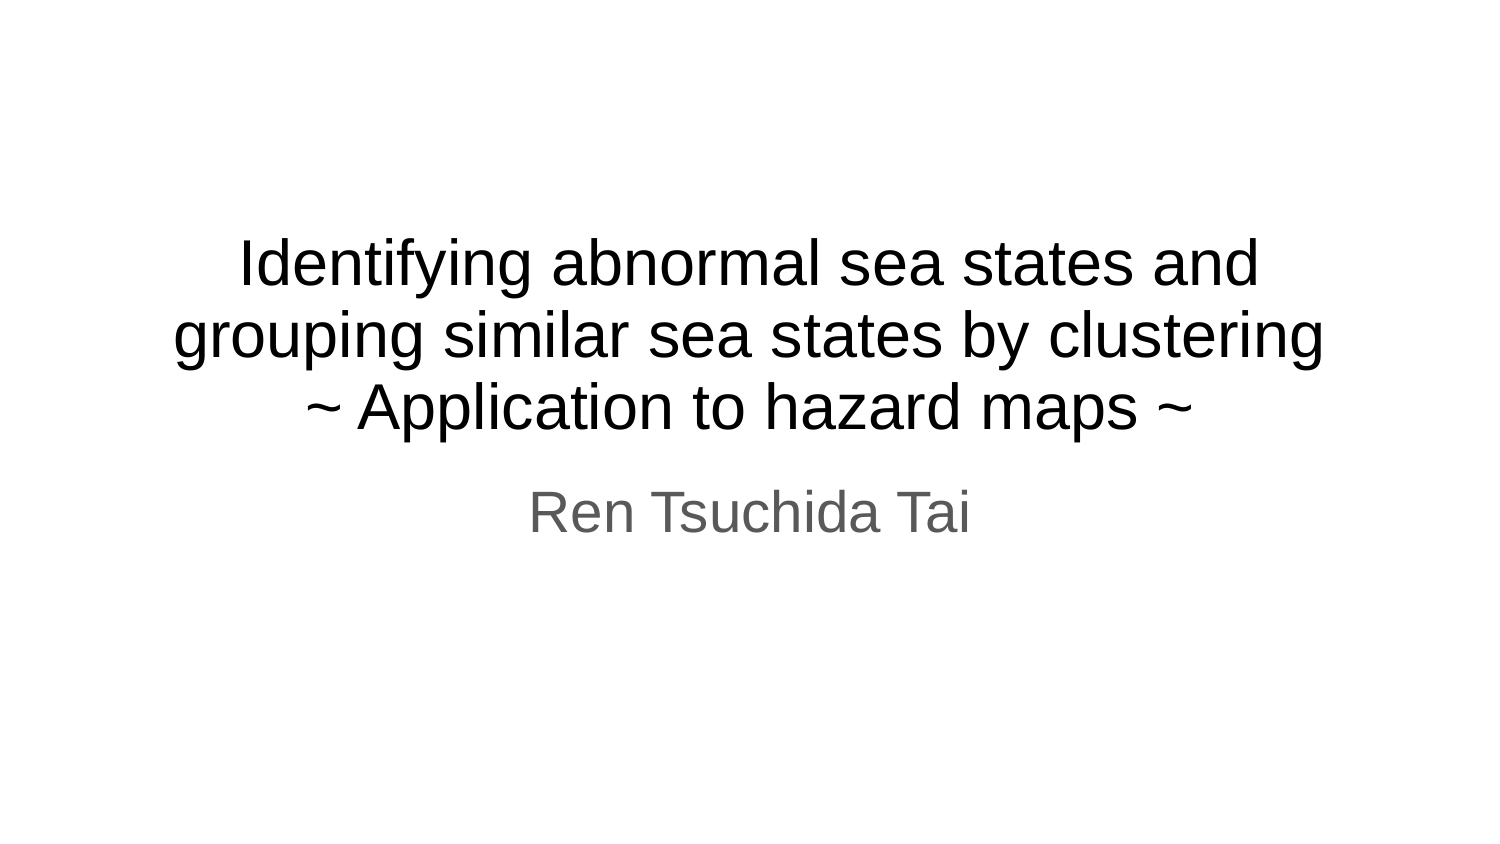

# Identifying abnormal sea states and
grouping similar sea states by clustering
~ Application to hazard maps ~
Ren Tsuchida Tai